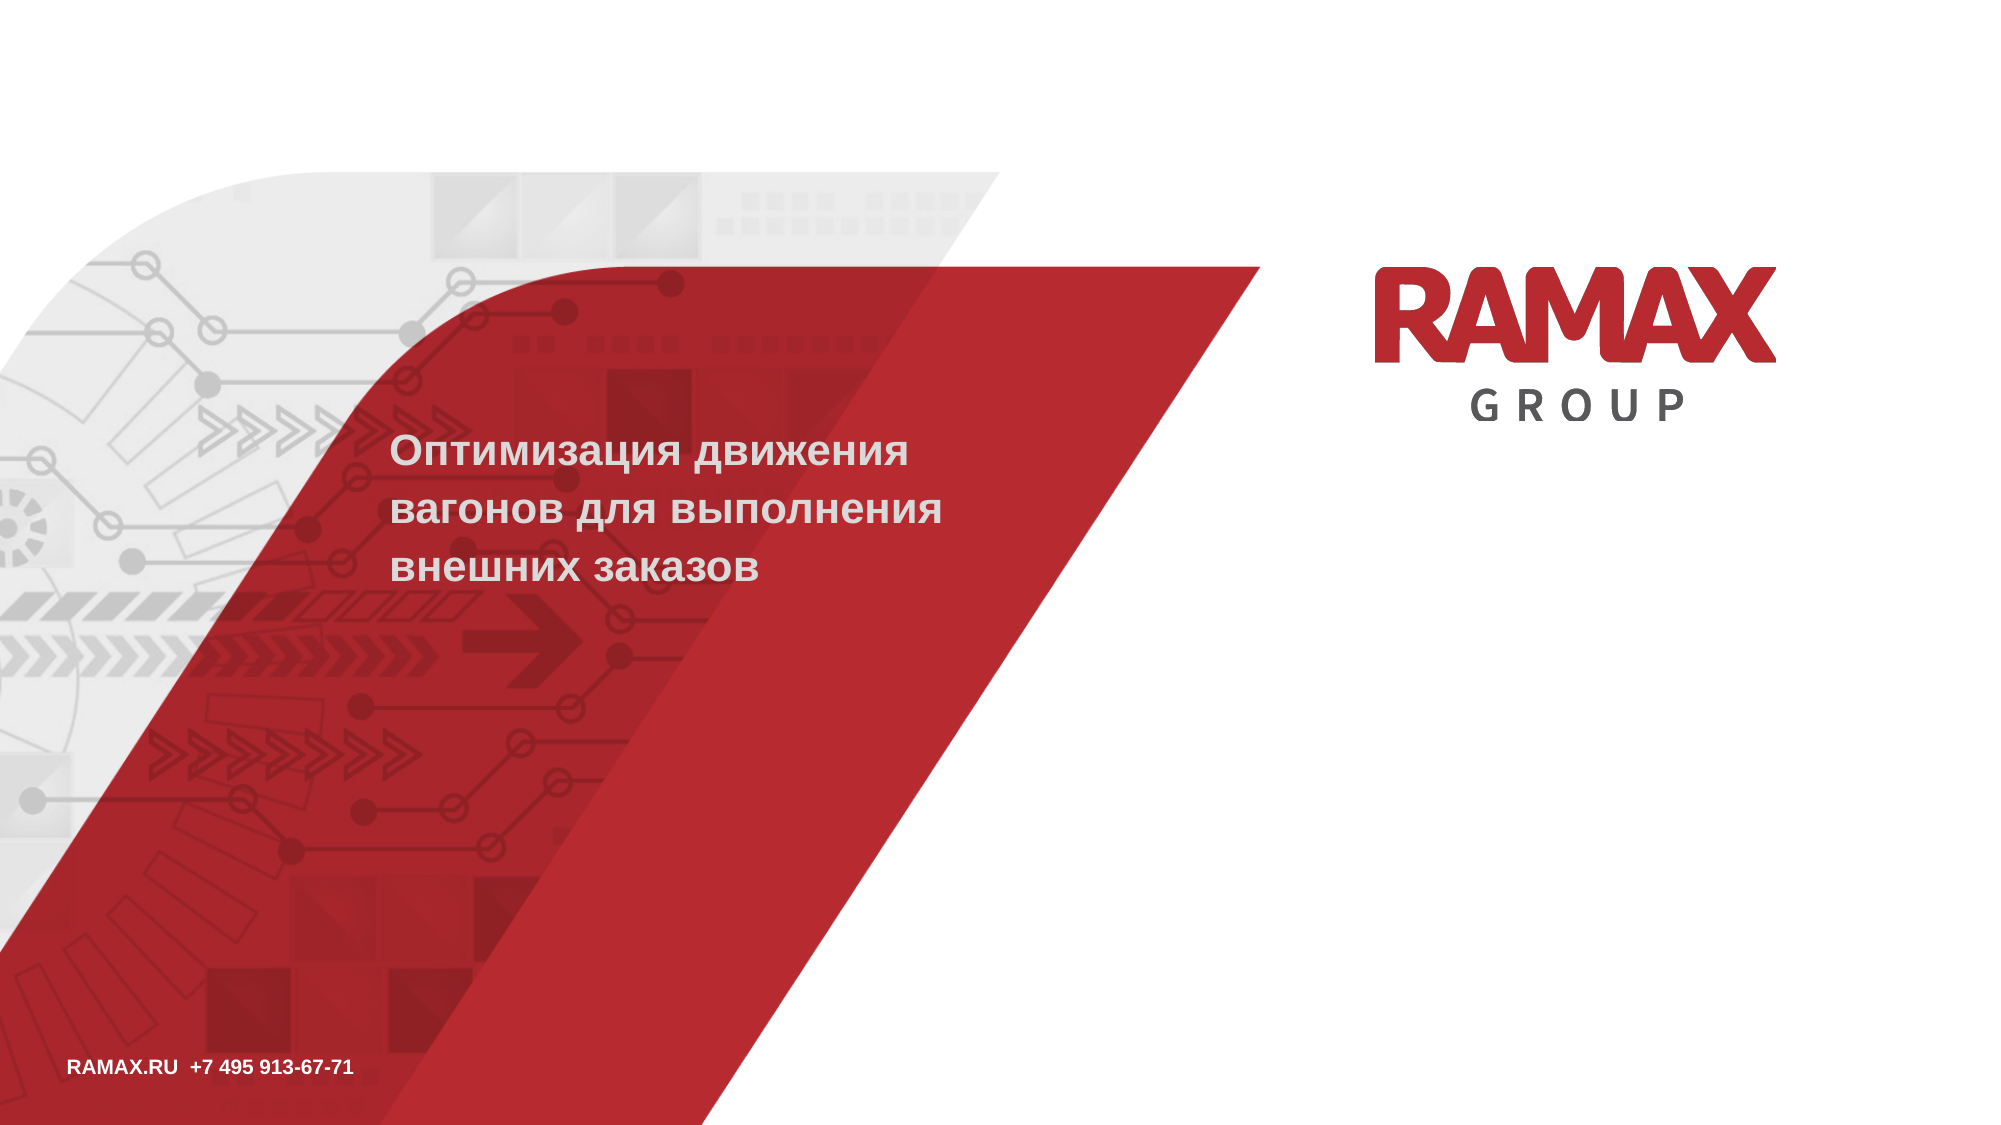

Оптимизация движения вагонов для выполнения внешних заказов